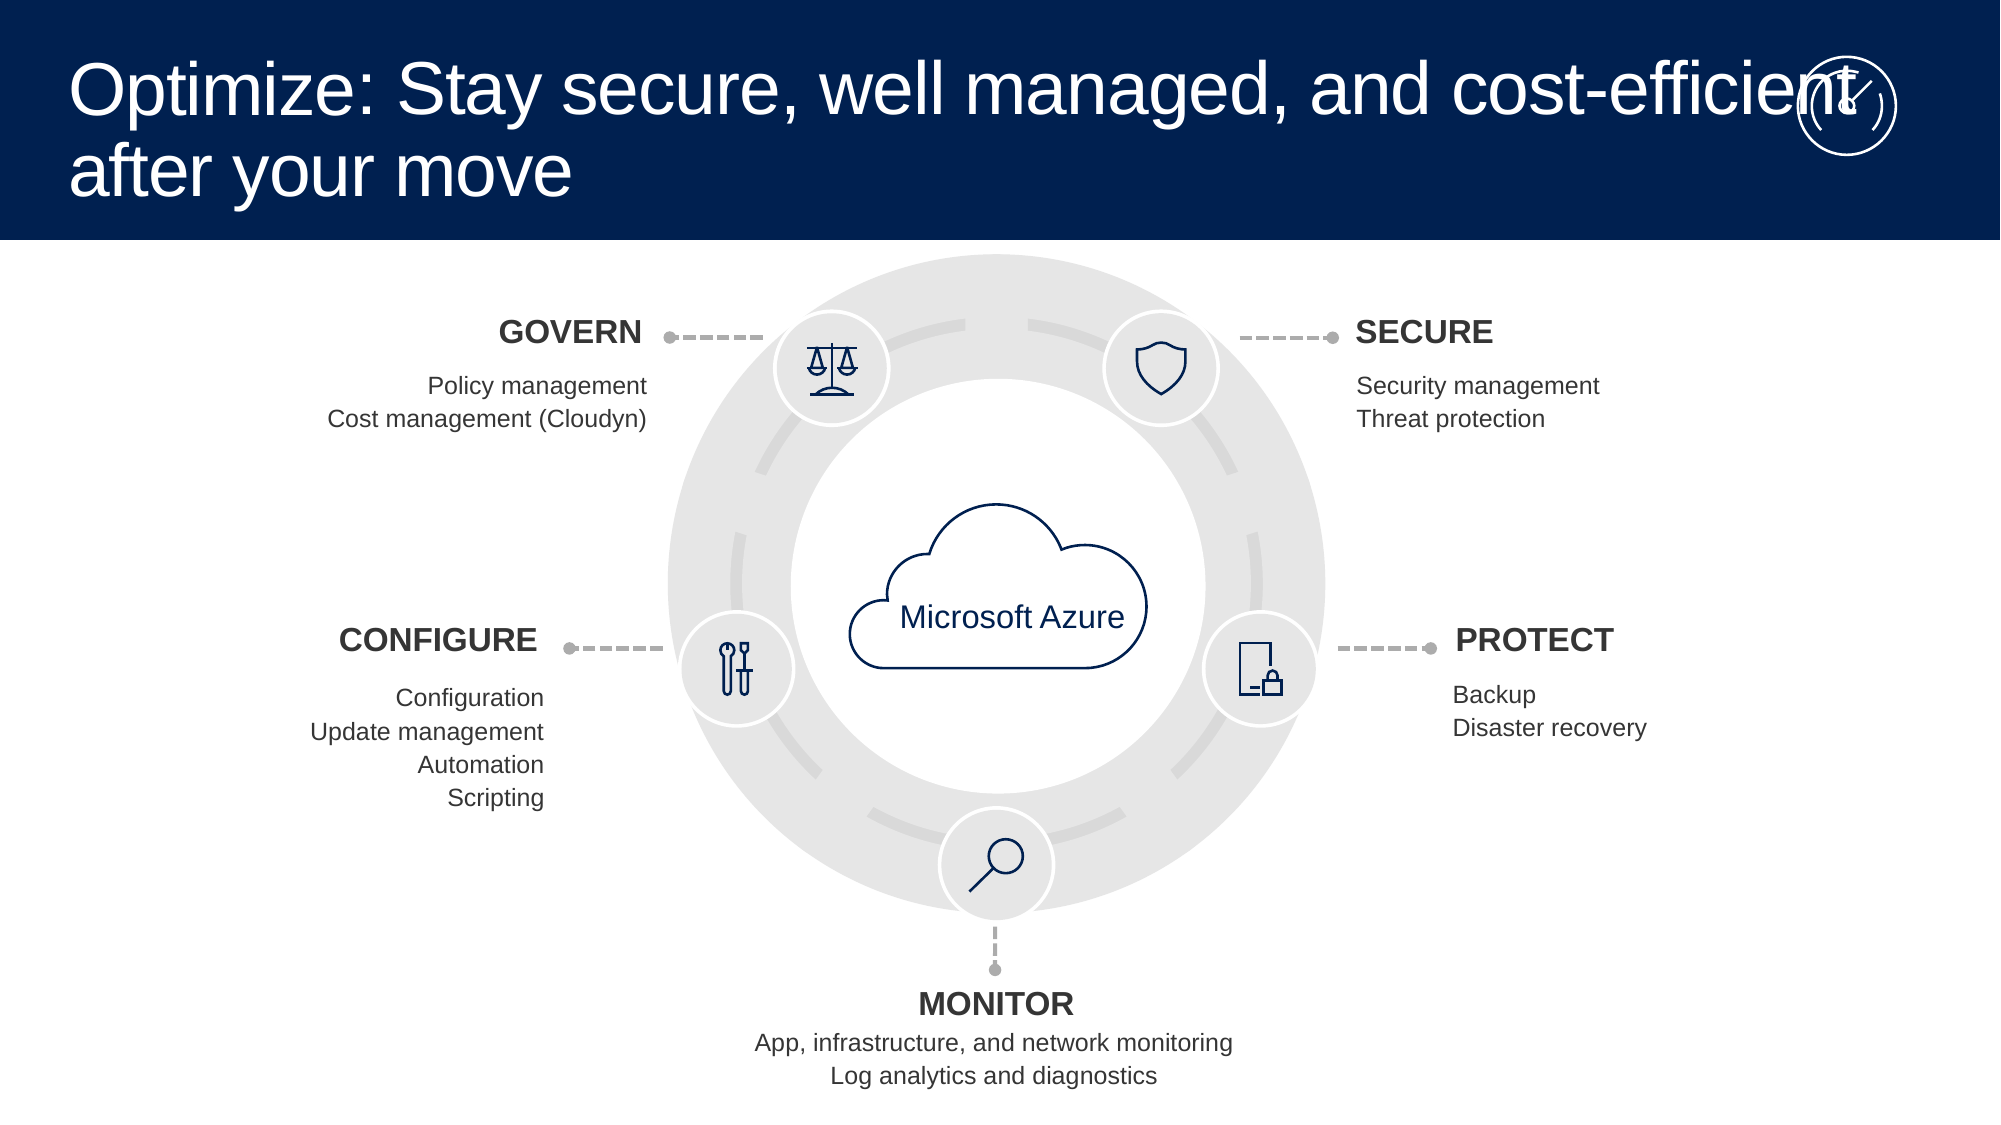

Optimize
# Optimize: Stay secure, well managed, and cost-efficient after your move

GOVERN
SECURE

Policy management
Cost management (Cloudyn)
Security management
Threat protection

Microsoft Azure
CONFIGURE
PROTECT

Backup
Disaster recovery
Configuration
Update management
Automation
Scripting

MONITOR
App, infrastructure, and network monitoring
Log analytics and diagnostics